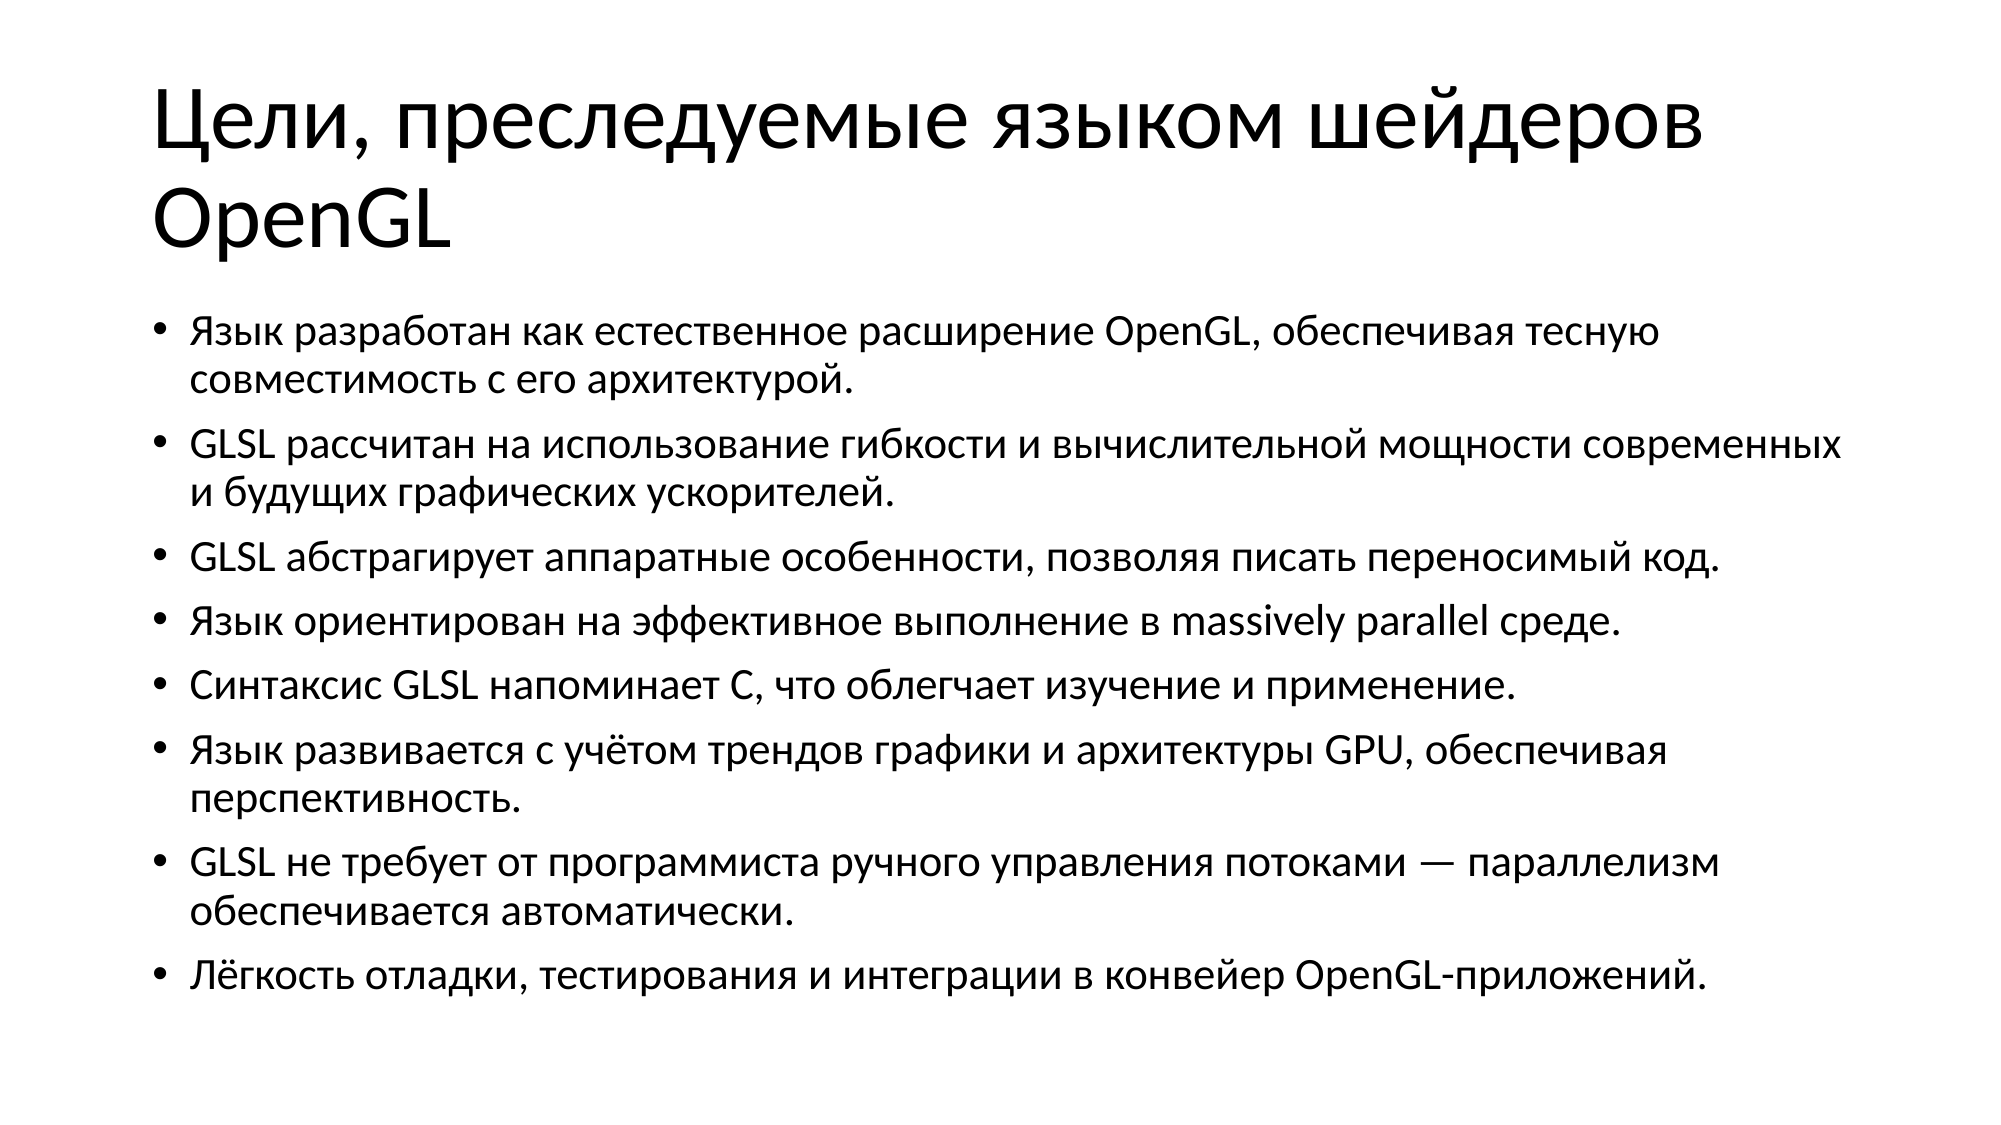

# Цели, преследуемые языком шейдеров OpenGL
Язык разработан как естественное расширение OpenGL, обеспечивая тесную совместимость с его архитектурой.
GLSL рассчитан на использование гибкости и вычислительной мощности современных и будущих графических ускорителей.
GLSL абстрагирует аппаратные особенности, позволяя писать переносимый код.
Язык ориентирован на эффективное выполнение в massively parallel среде.
Синтаксис GLSL напоминает C, что облегчает изучение и применение.
Язык развивается с учётом трендов графики и архитектуры GPU, обеспечивая перспективность.
GLSL не требует от программиста ручного управления потоками — параллелизм обеспечивается автоматически.
Лёгкость отладки, тестирования и интеграции в конвейер OpenGL-приложений.